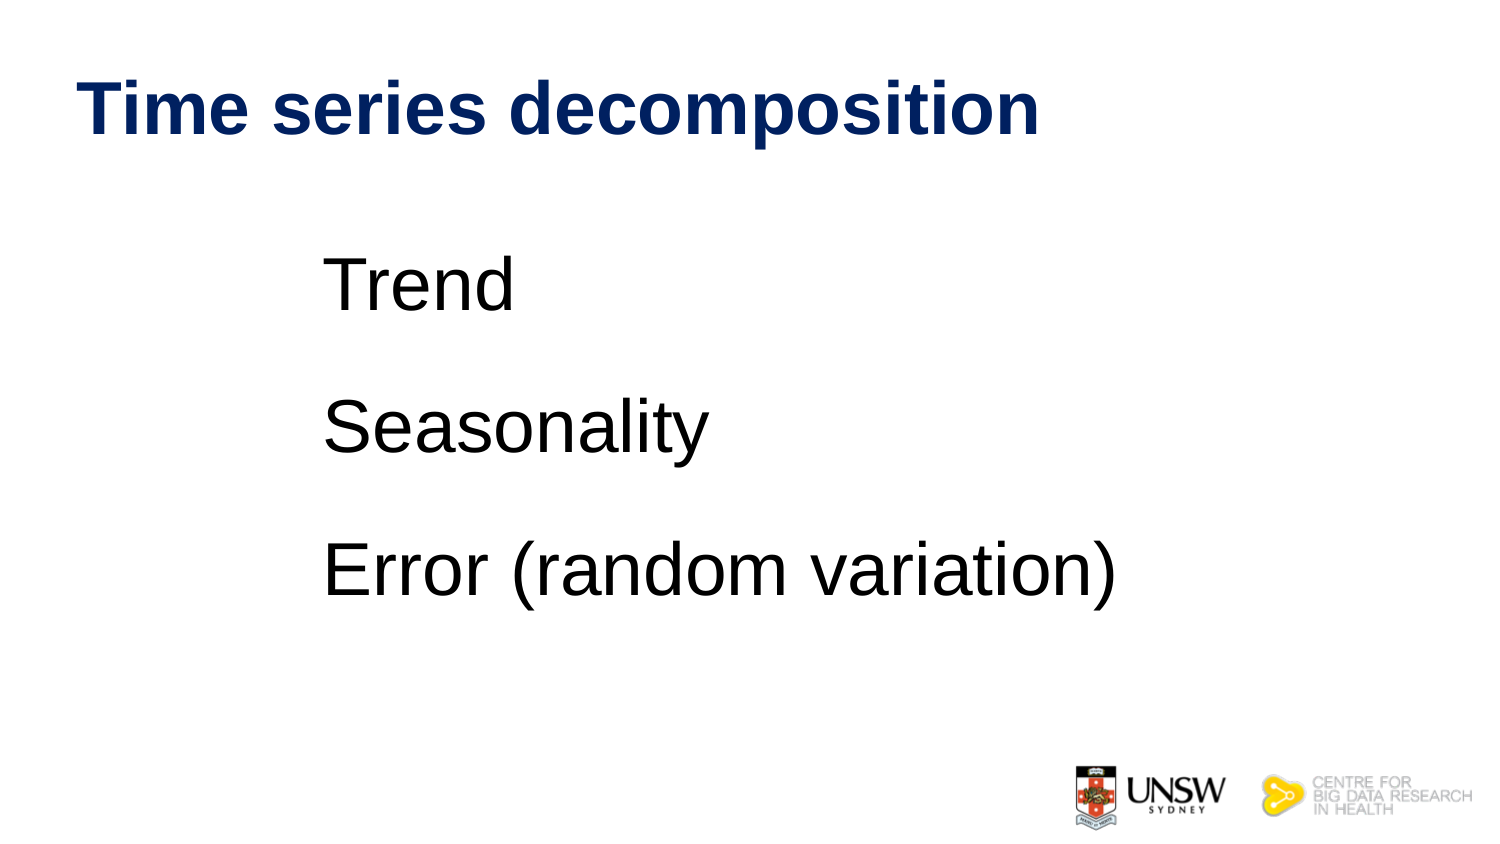

# Time series decomposition
1
Trend
Seasonality
Error (random variation)
2
3